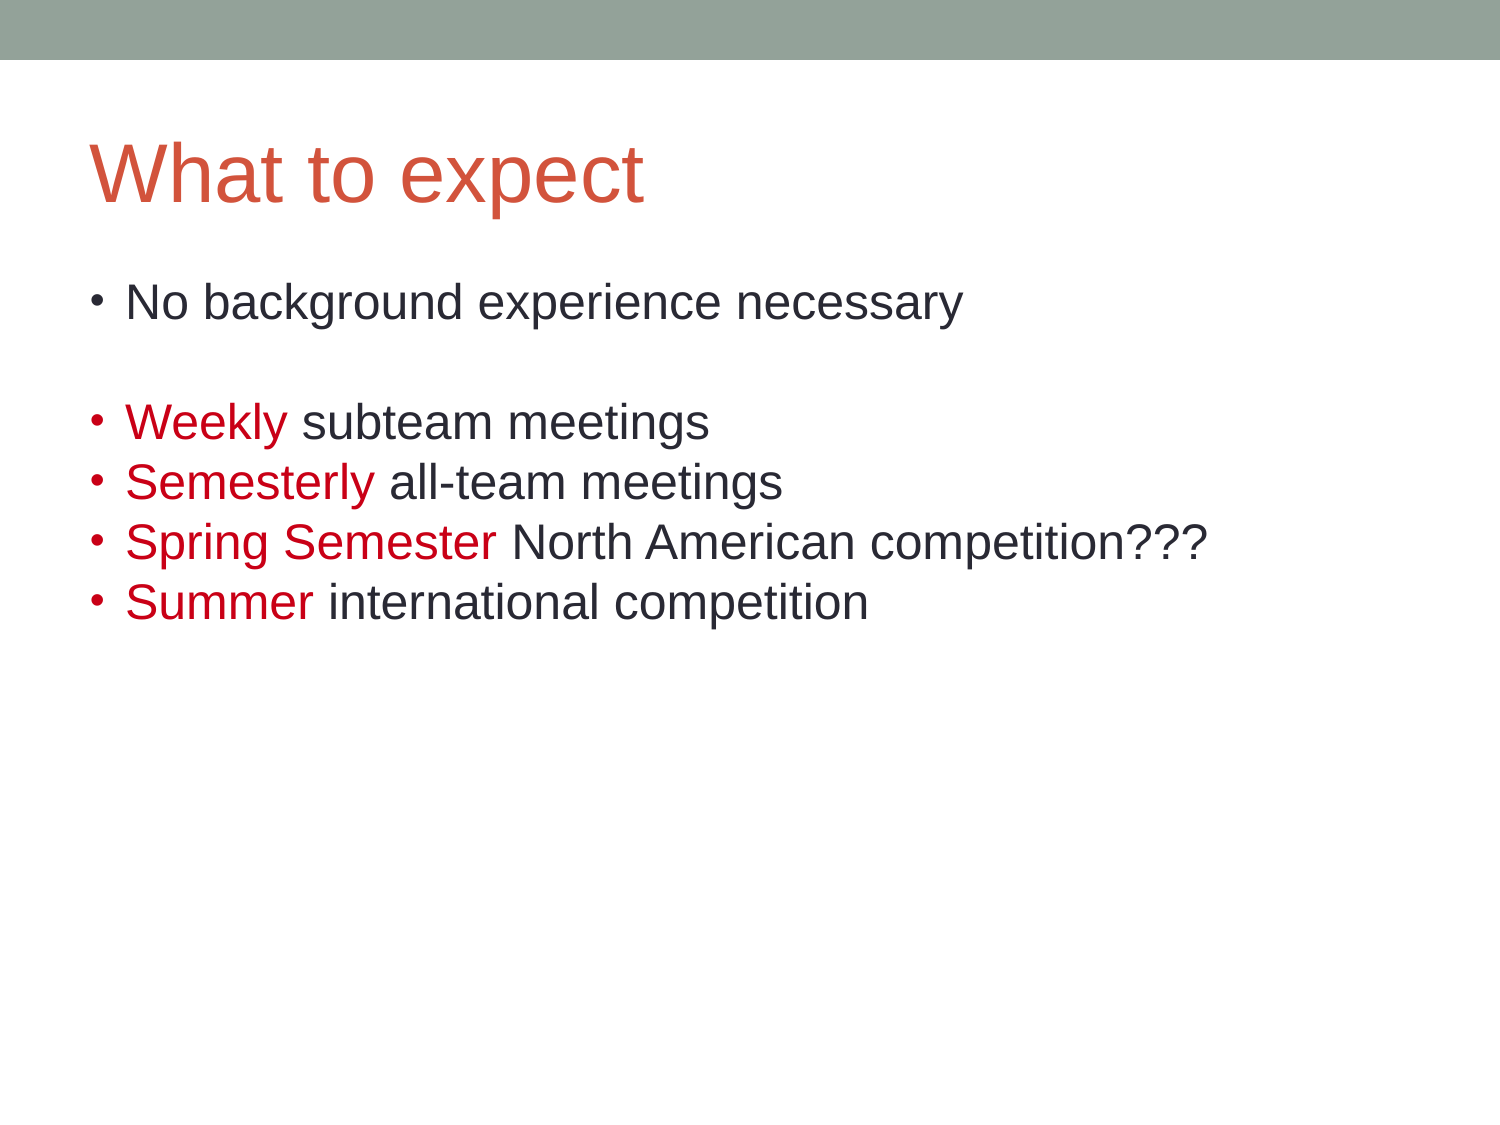

What to expect
No background experience necessary

Weekly subteam meetings
Semesterly all-team meetings
Spring Semester North American competition???
Summer international competition